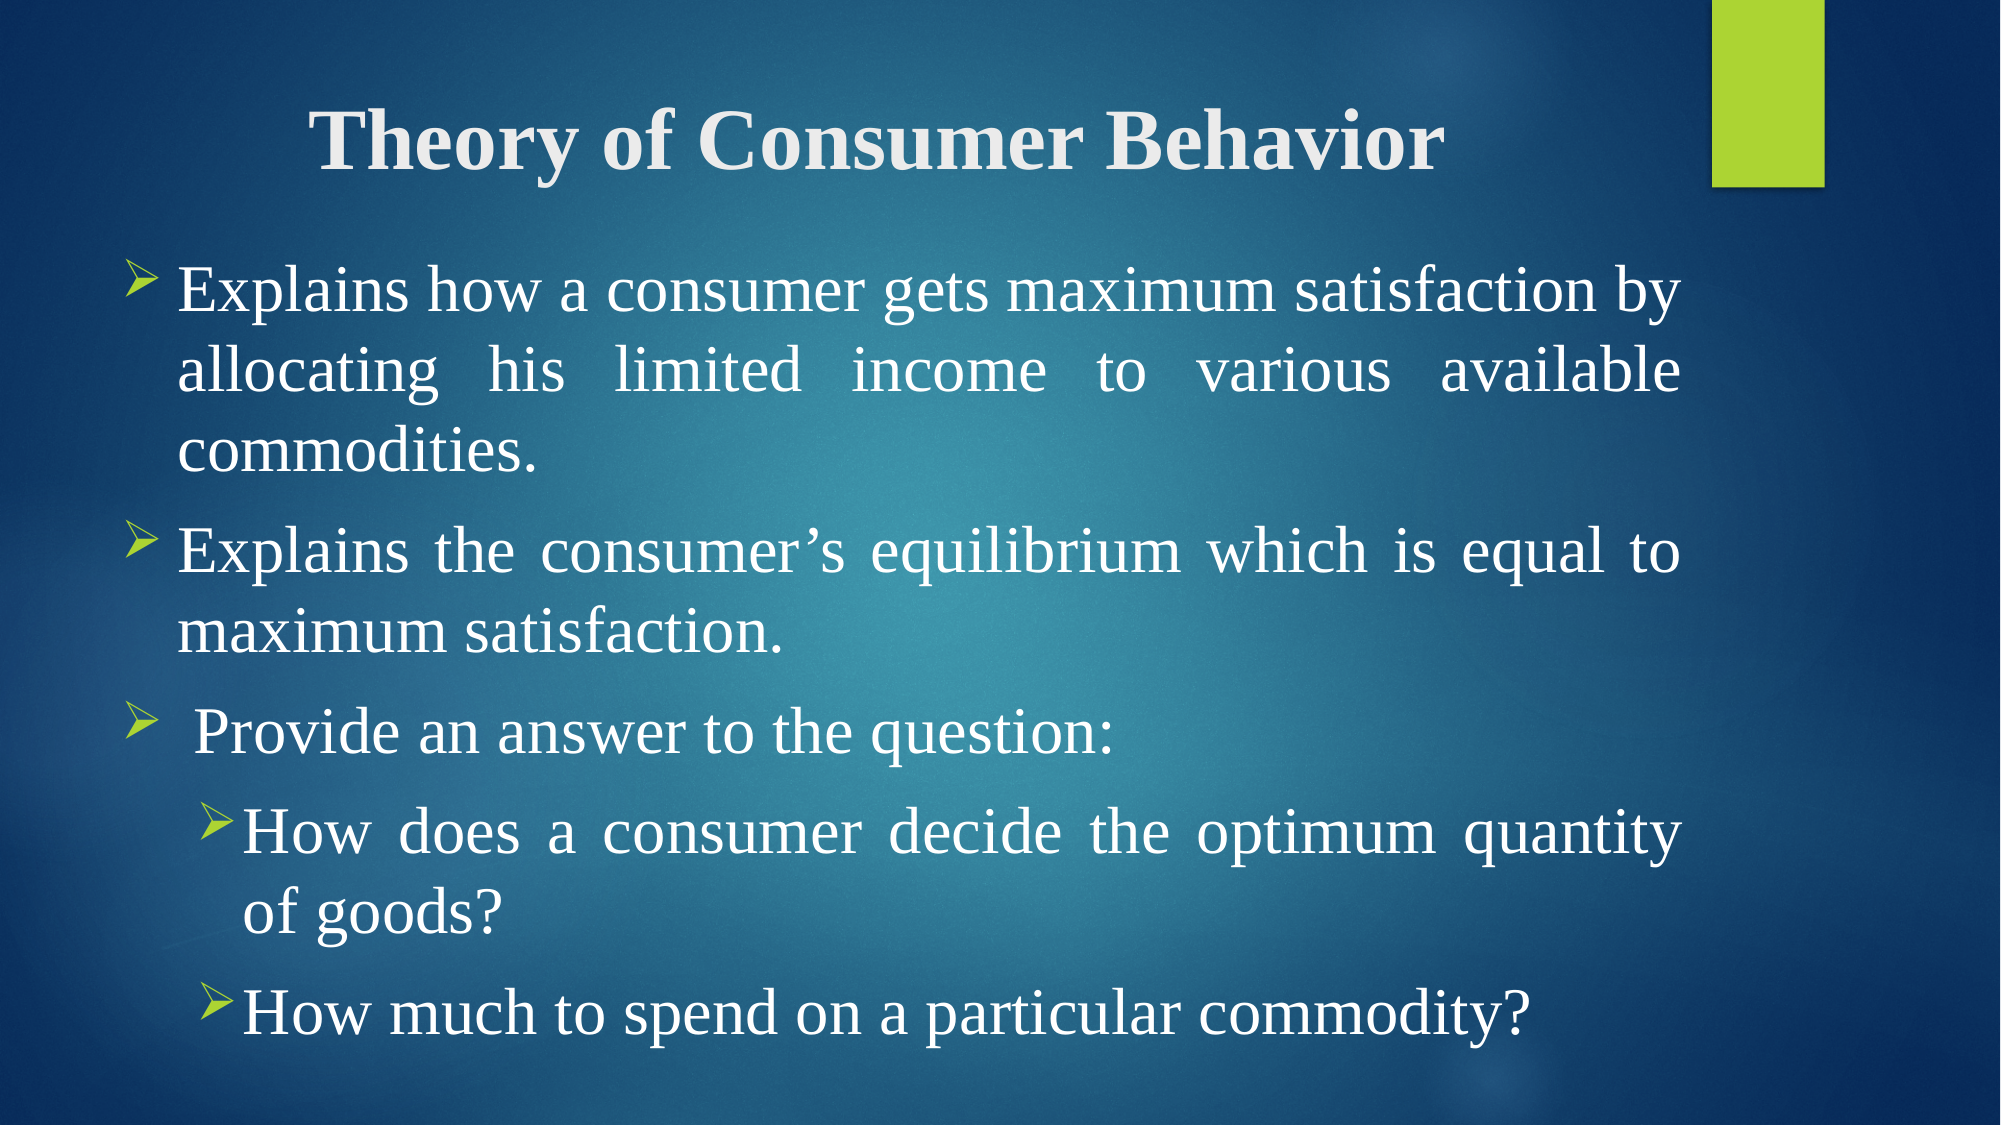

# Theory of Consumer Behavior
Explains how a consumer gets maximum satisfaction by allocating his limited income to various available commodities.
Explains the consumer’s equilibrium which is equal to maximum satisfaction.
 Provide an answer to the question:
How does a consumer decide the optimum quantity of goods?
How much to spend on a particular commodity?